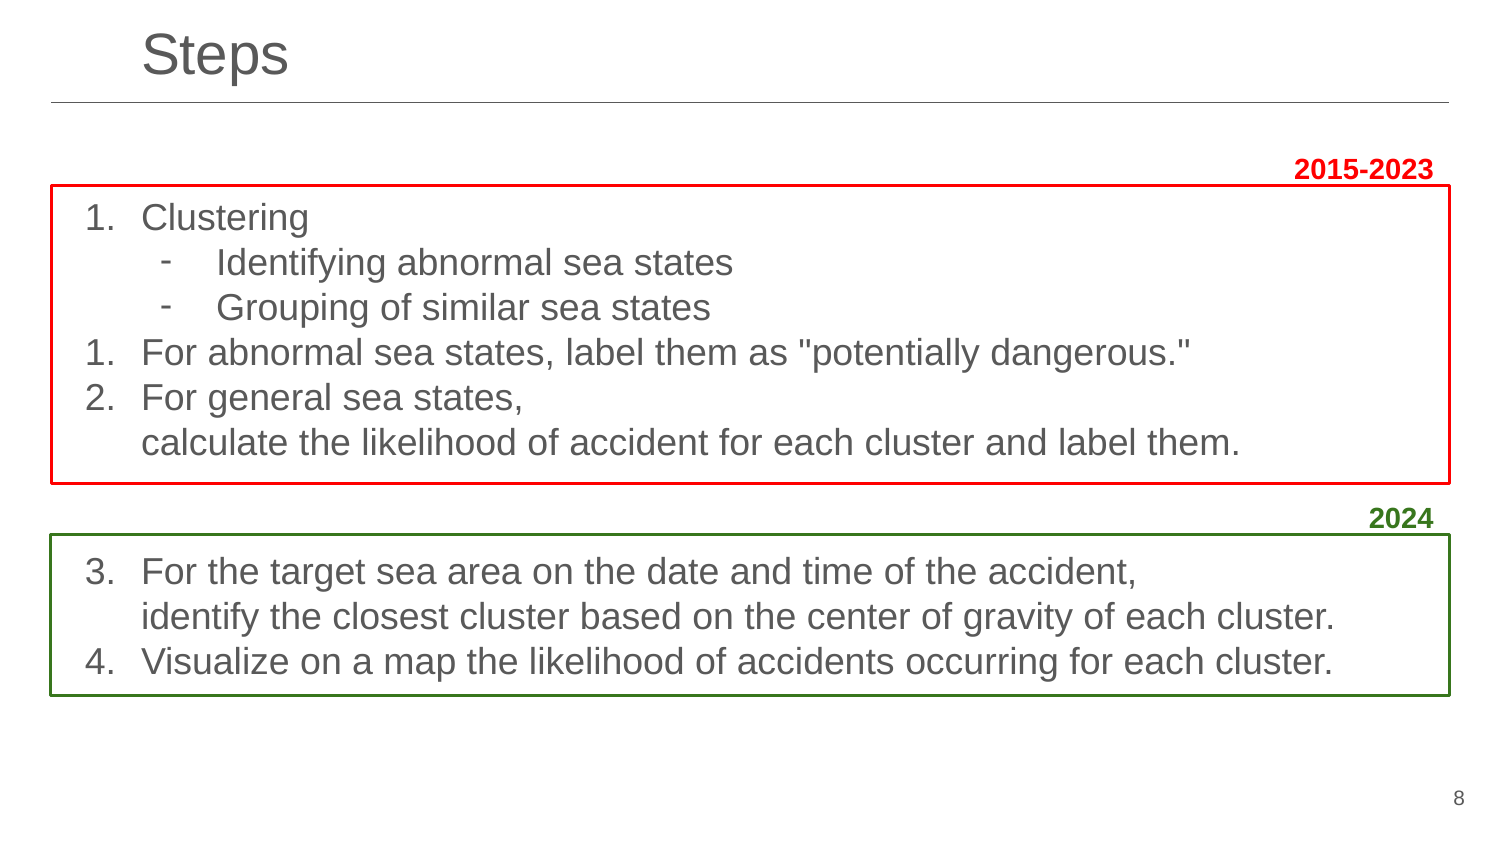

Steps
2015-2023
Clustering
Identifying abnormal sea states
Grouping of similar sea states
For abnormal sea states, label them as "potentially dangerous."
For general sea states,
calculate the likelihood of accident for each cluster and label them.

For the target sea area on the date and time of the accident,
identify the closest cluster based on the center of gravity of each cluster.
Visualize on a map the likelihood of accidents occurring for each cluster.

2024

8